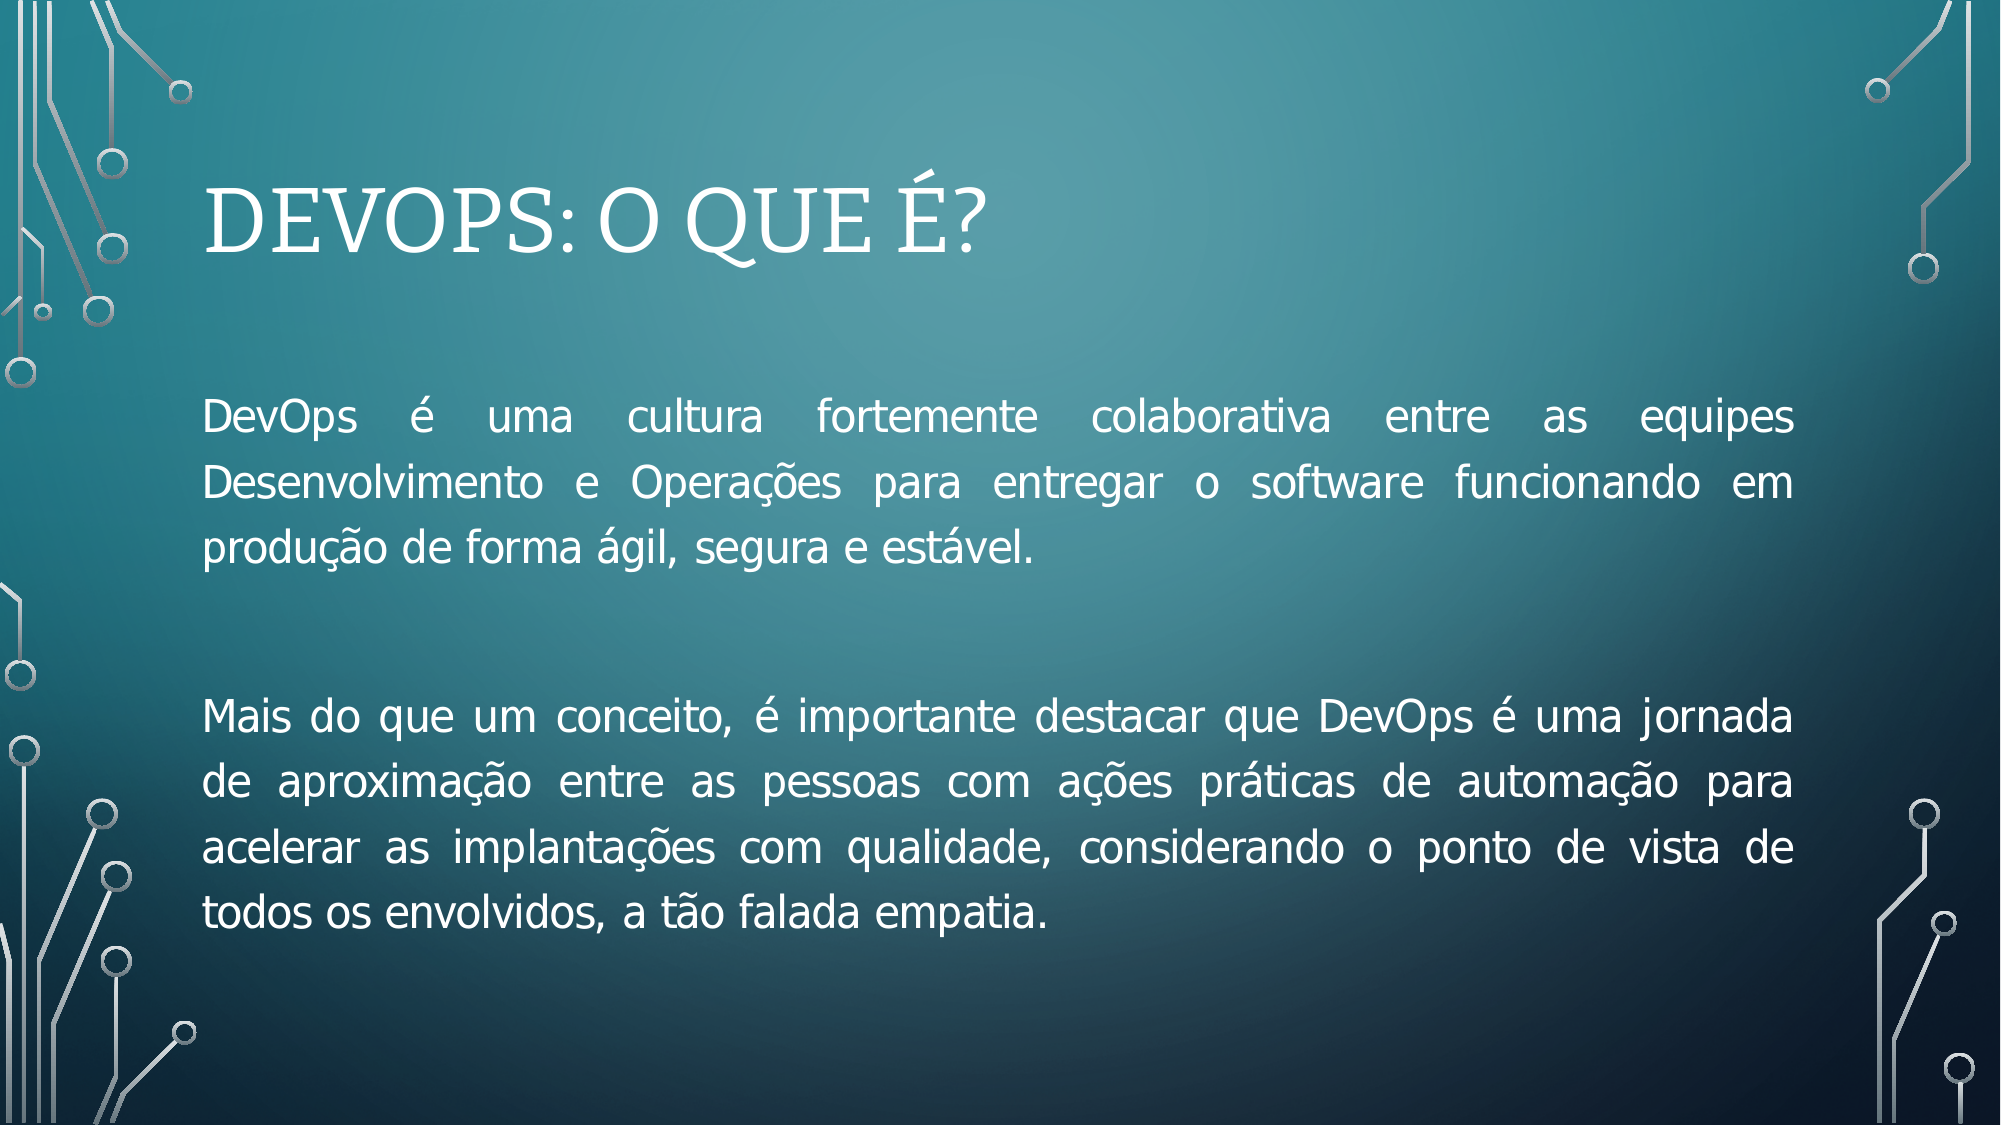

# DevOps: O QUE É?
DevOps é uma cultura fortemente colaborativa entre as equipes Desenvolvimento e Operações para entregar o software funcionando em produção de forma ágil, segura e estável.

Mais do que um conceito, é importante destacar que DevOps é uma jornada de aproximação entre as pessoas com ações práticas de automação para acelerar as implantações com qualidade, considerando o ponto de vista de todos os envolvidos, a tão falada empatia.